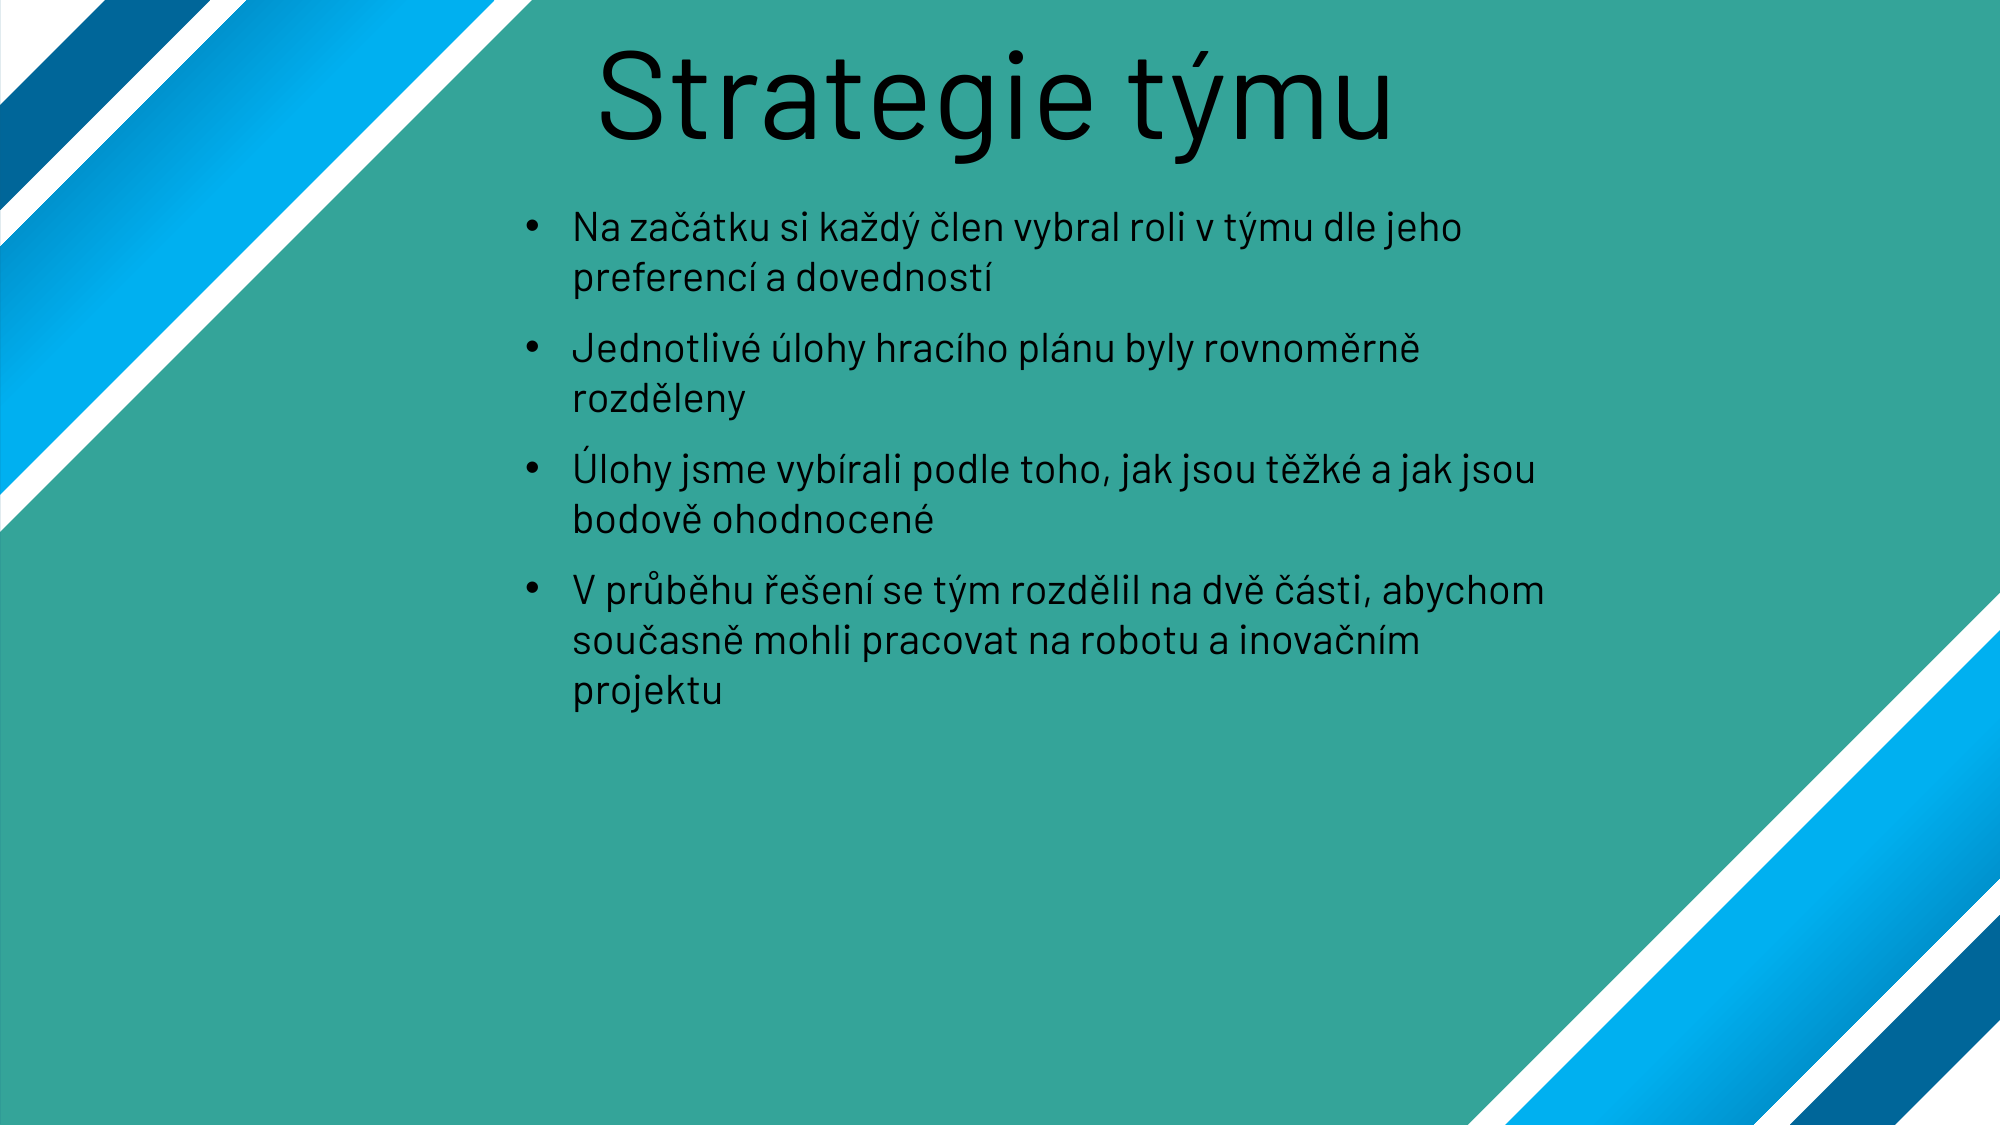

Strategie týmu
Na začátku si každý člen vybral roli v týmu dle jeho preferencí a dovedností
Jednotlivé úlohy hracího plánu byly rovnoměrně rozděleny
Úlohy jsme vybírali podle toho, jak jsou těžké a jak jsou bodově ohodnocené
V průběhu řešení se tým rozdělil na dvě části, abychom současně mohli pracovat na robotu a inovačním projektu